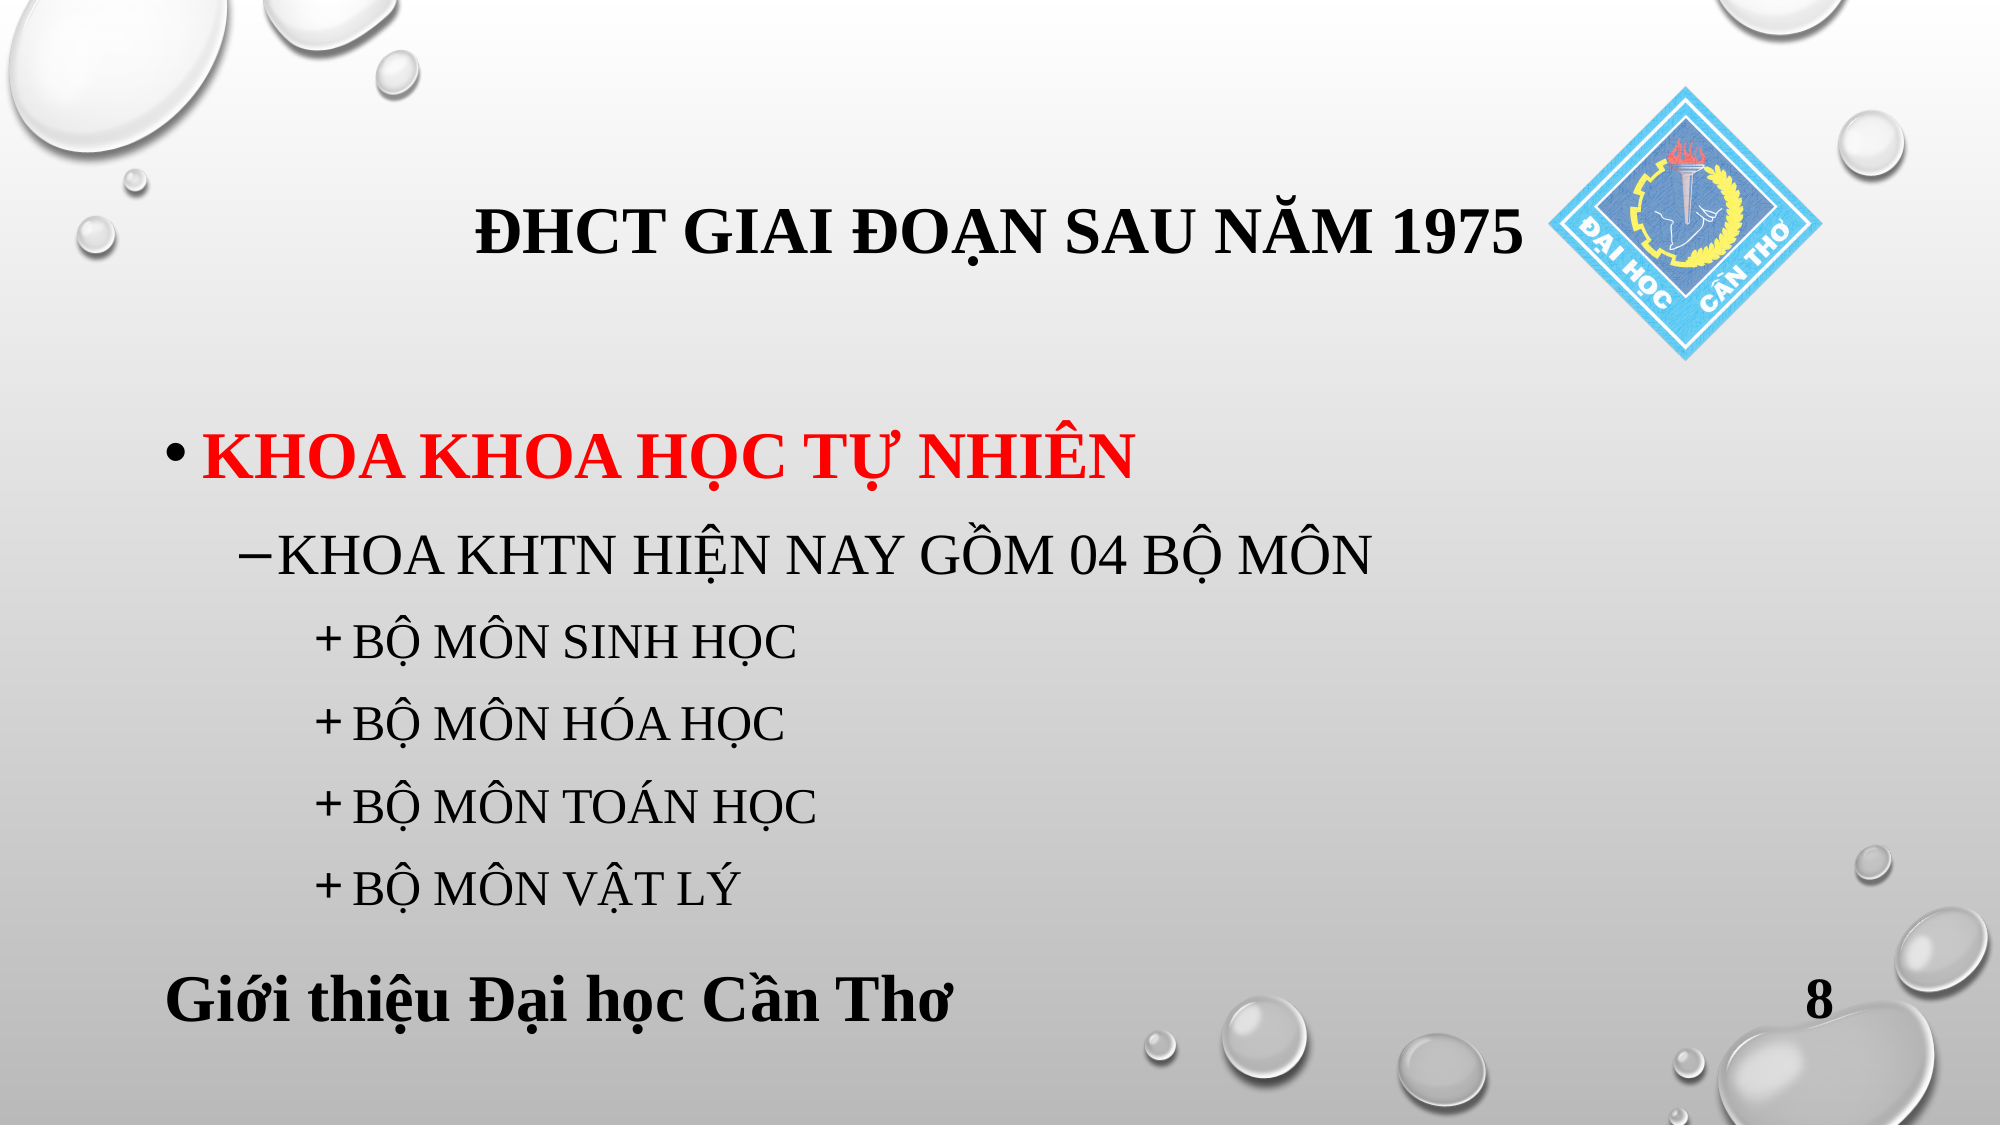

# ĐHCT GIAI ĐOẠN SAU NĂM 1975
KHOA KHOA HỌC TỰ NHIÊN
KHOA KHTN HIỆN NAY GỒM 04 BỘ MÔN
BỘ MÔN SINH HỌC
BỘ MÔN HÓA HỌC
BỘ MÔN TOÁN HỌC
BỘ MÔN VẬT LÝ
Giới thiệu Đại học Cần Thơ
8